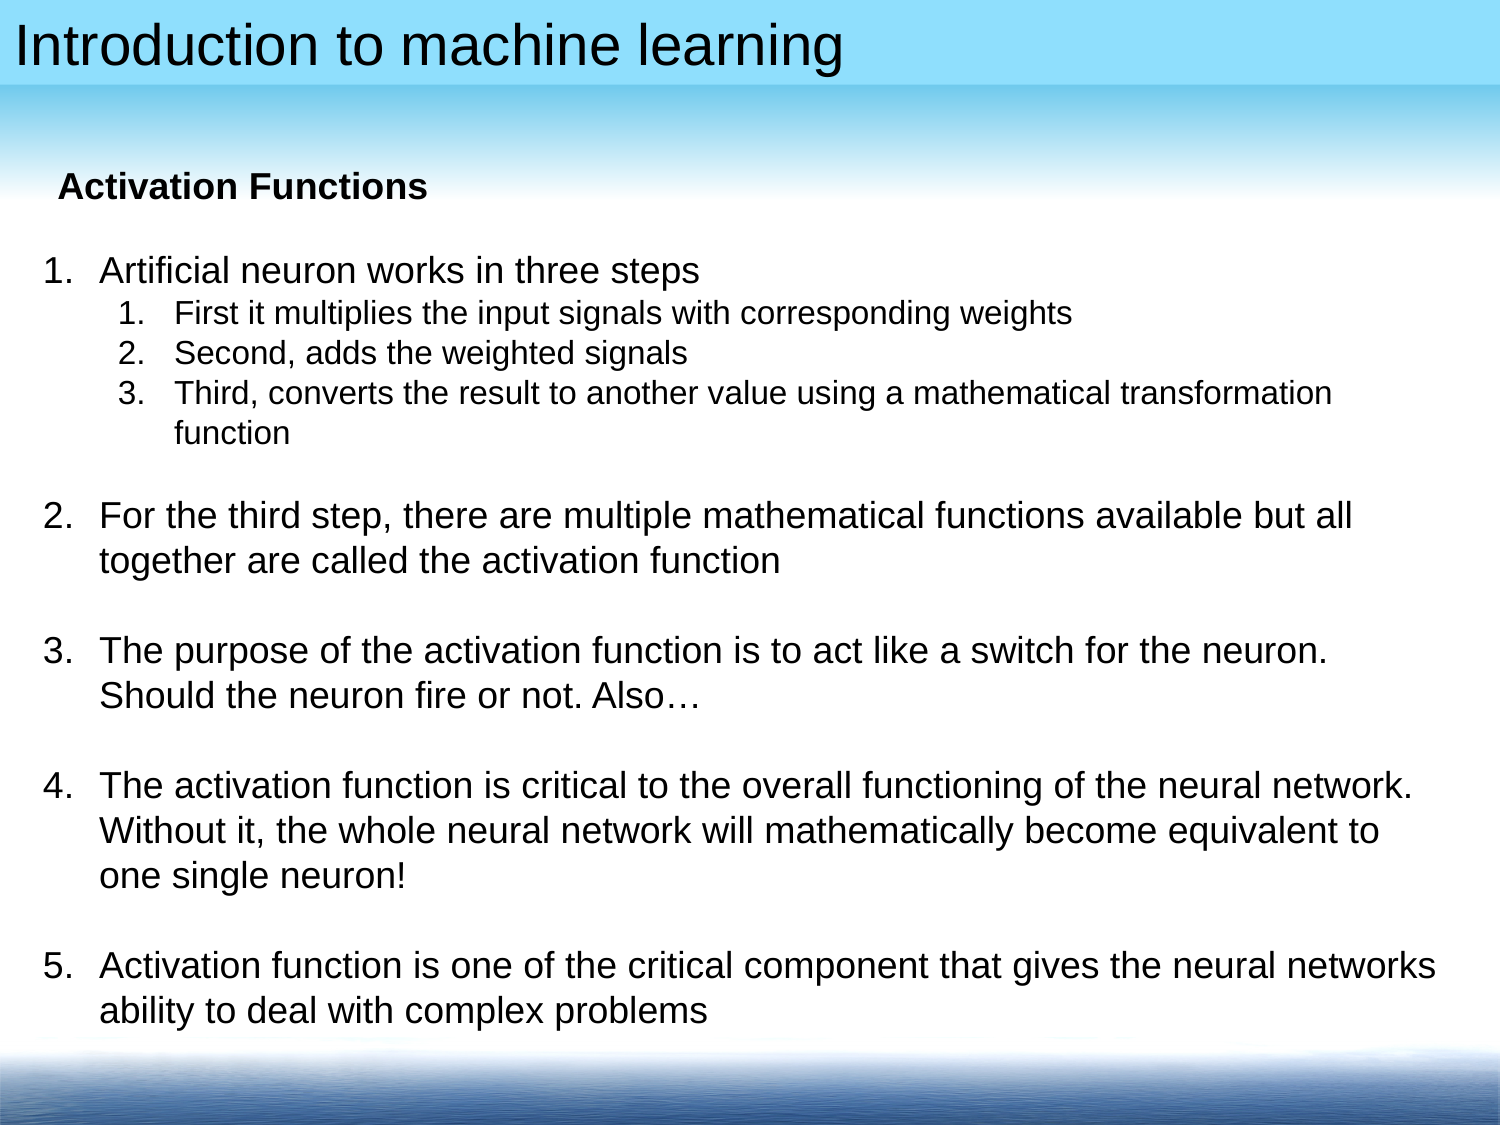

Activation Functions
Artificial neuron works in three steps
First it multiplies the input signals with corresponding weights
Second, adds the weighted signals
Third, converts the result to another value using a mathematical transformation function

For the third step, there are multiple mathematical functions available but all together are called the activation function

The purpose of the activation function is to act like a switch for the neuron. Should the neuron fire or not. Also…

The activation function is critical to the overall functioning of the neural network. Without it, the whole neural network will mathematically become equivalent to one single neuron!

Activation function is one of the critical component that gives the neural networks ability to deal with complex problems